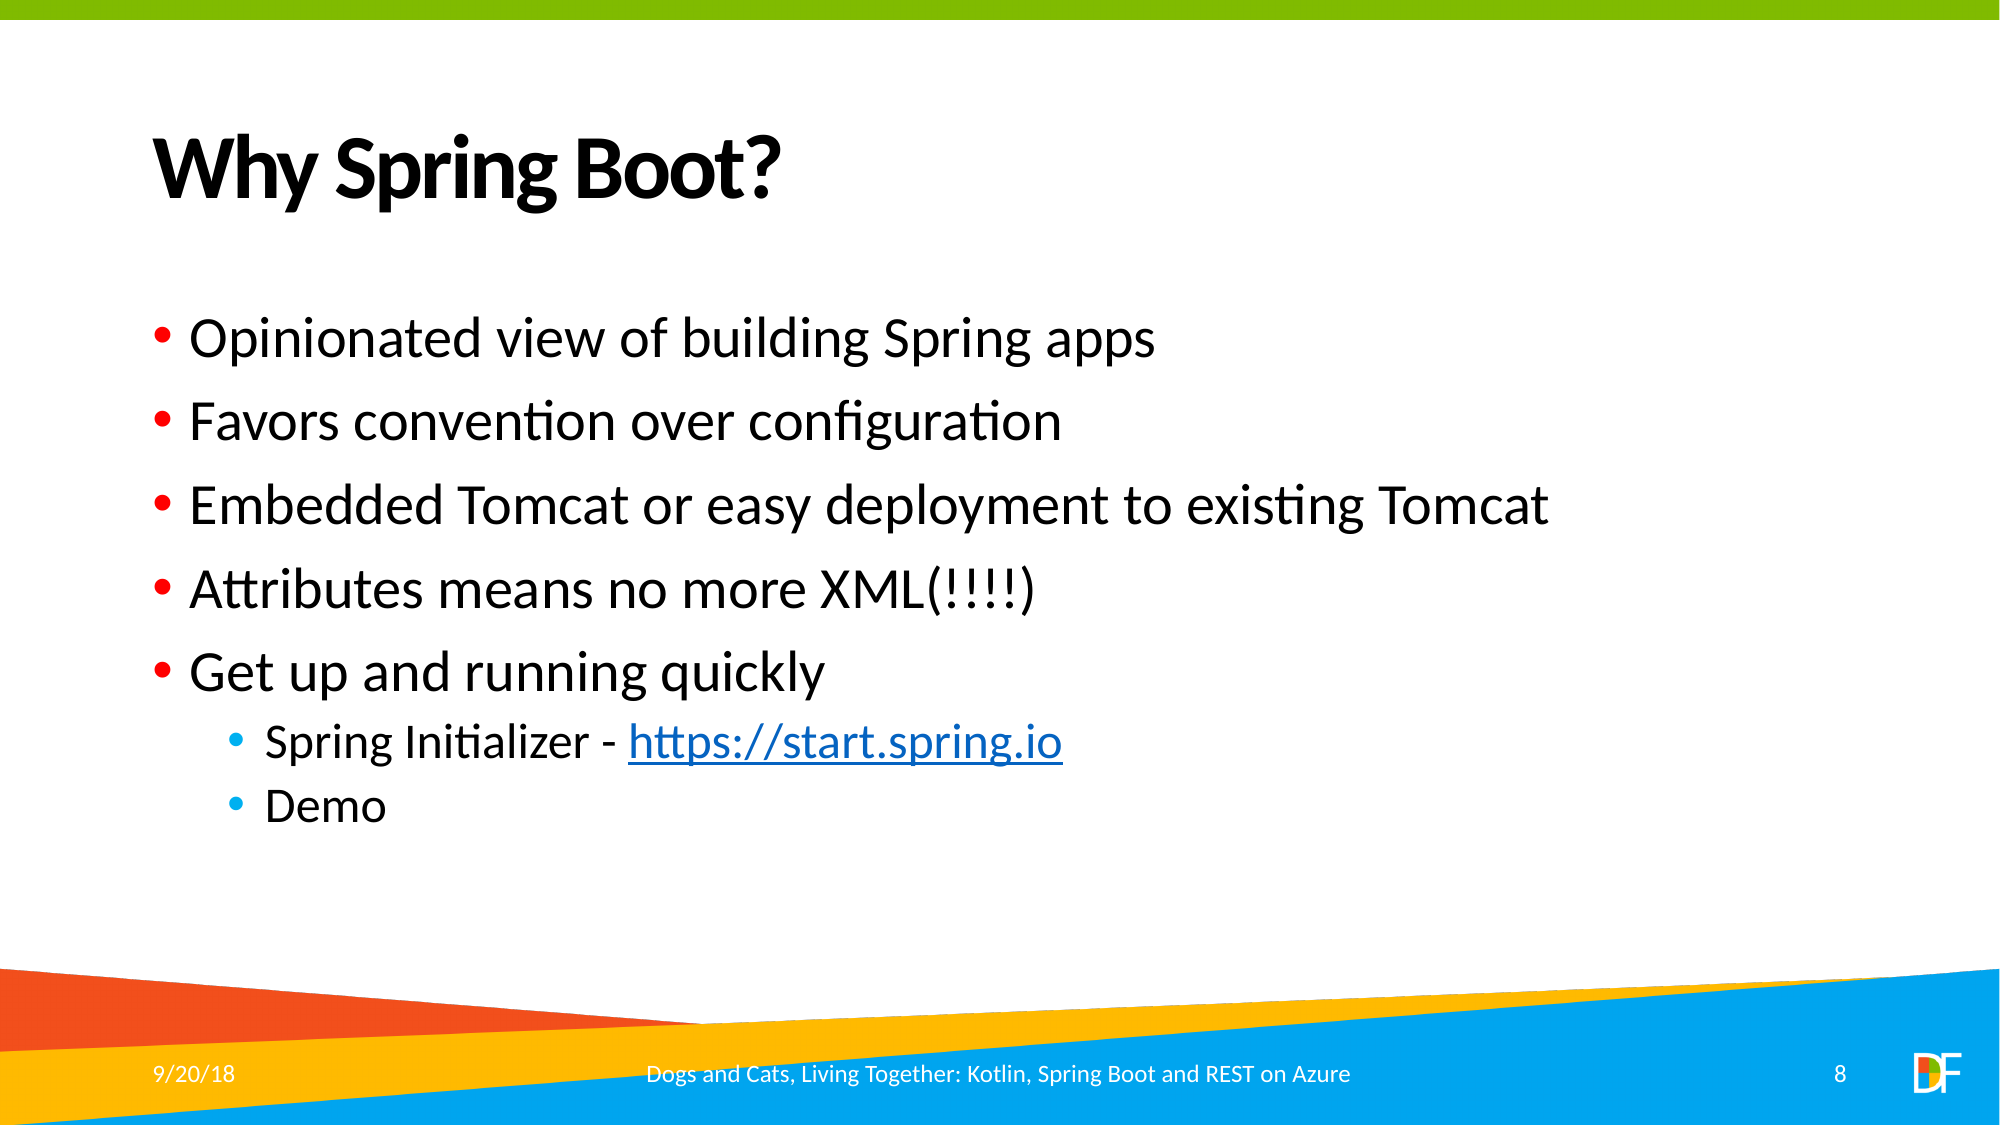

# Why Spring Boot?
Opinionated view of building Spring apps
Favors convention over configuration
Embedded Tomcat or easy deployment to existing Tomcat
Attributes means no more XML(!!!!)
Get up and running quickly
Spring Initializer - https://start.spring.io
Demo
9/20/18
Dogs and Cats, Living Together: Kotlin, Spring Boot and REST on Azure
8